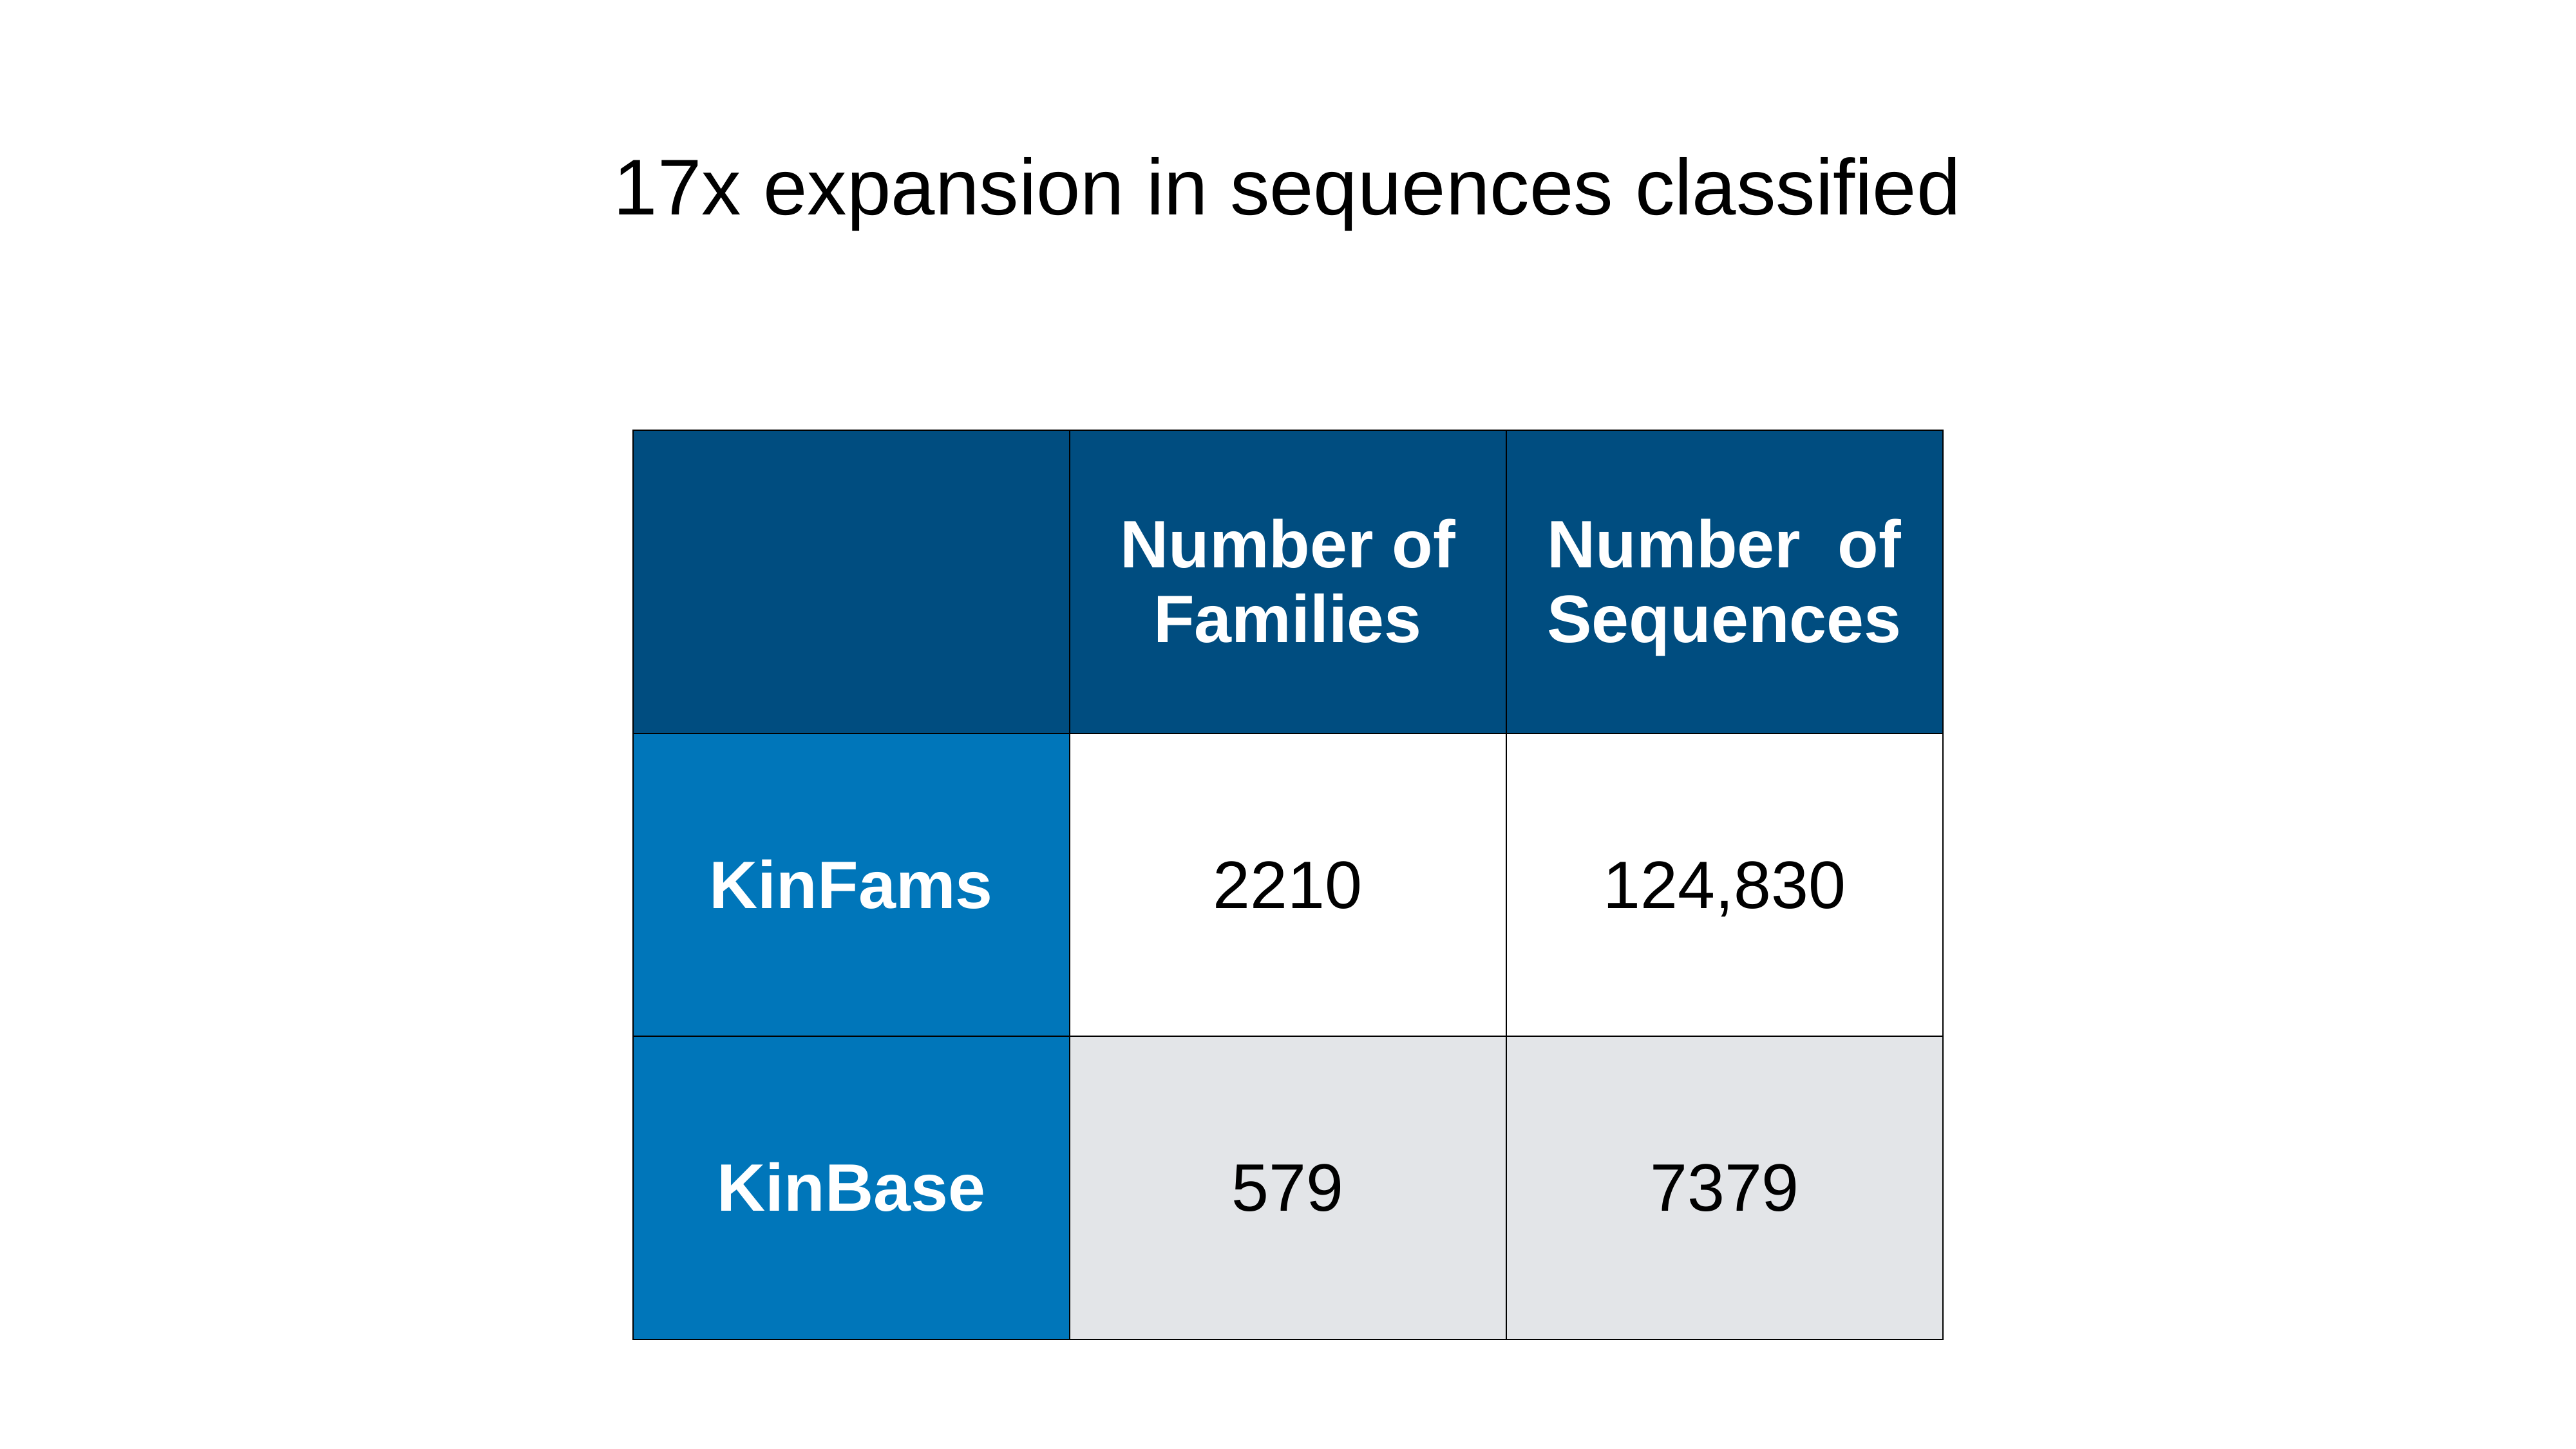

17x expansion in sequences classified
|  | Number of Families | Number of Sequences |
| --- | --- | --- |
| KinFams | 2210 | 124,830 |
| KinBase | 579 | 7379 |